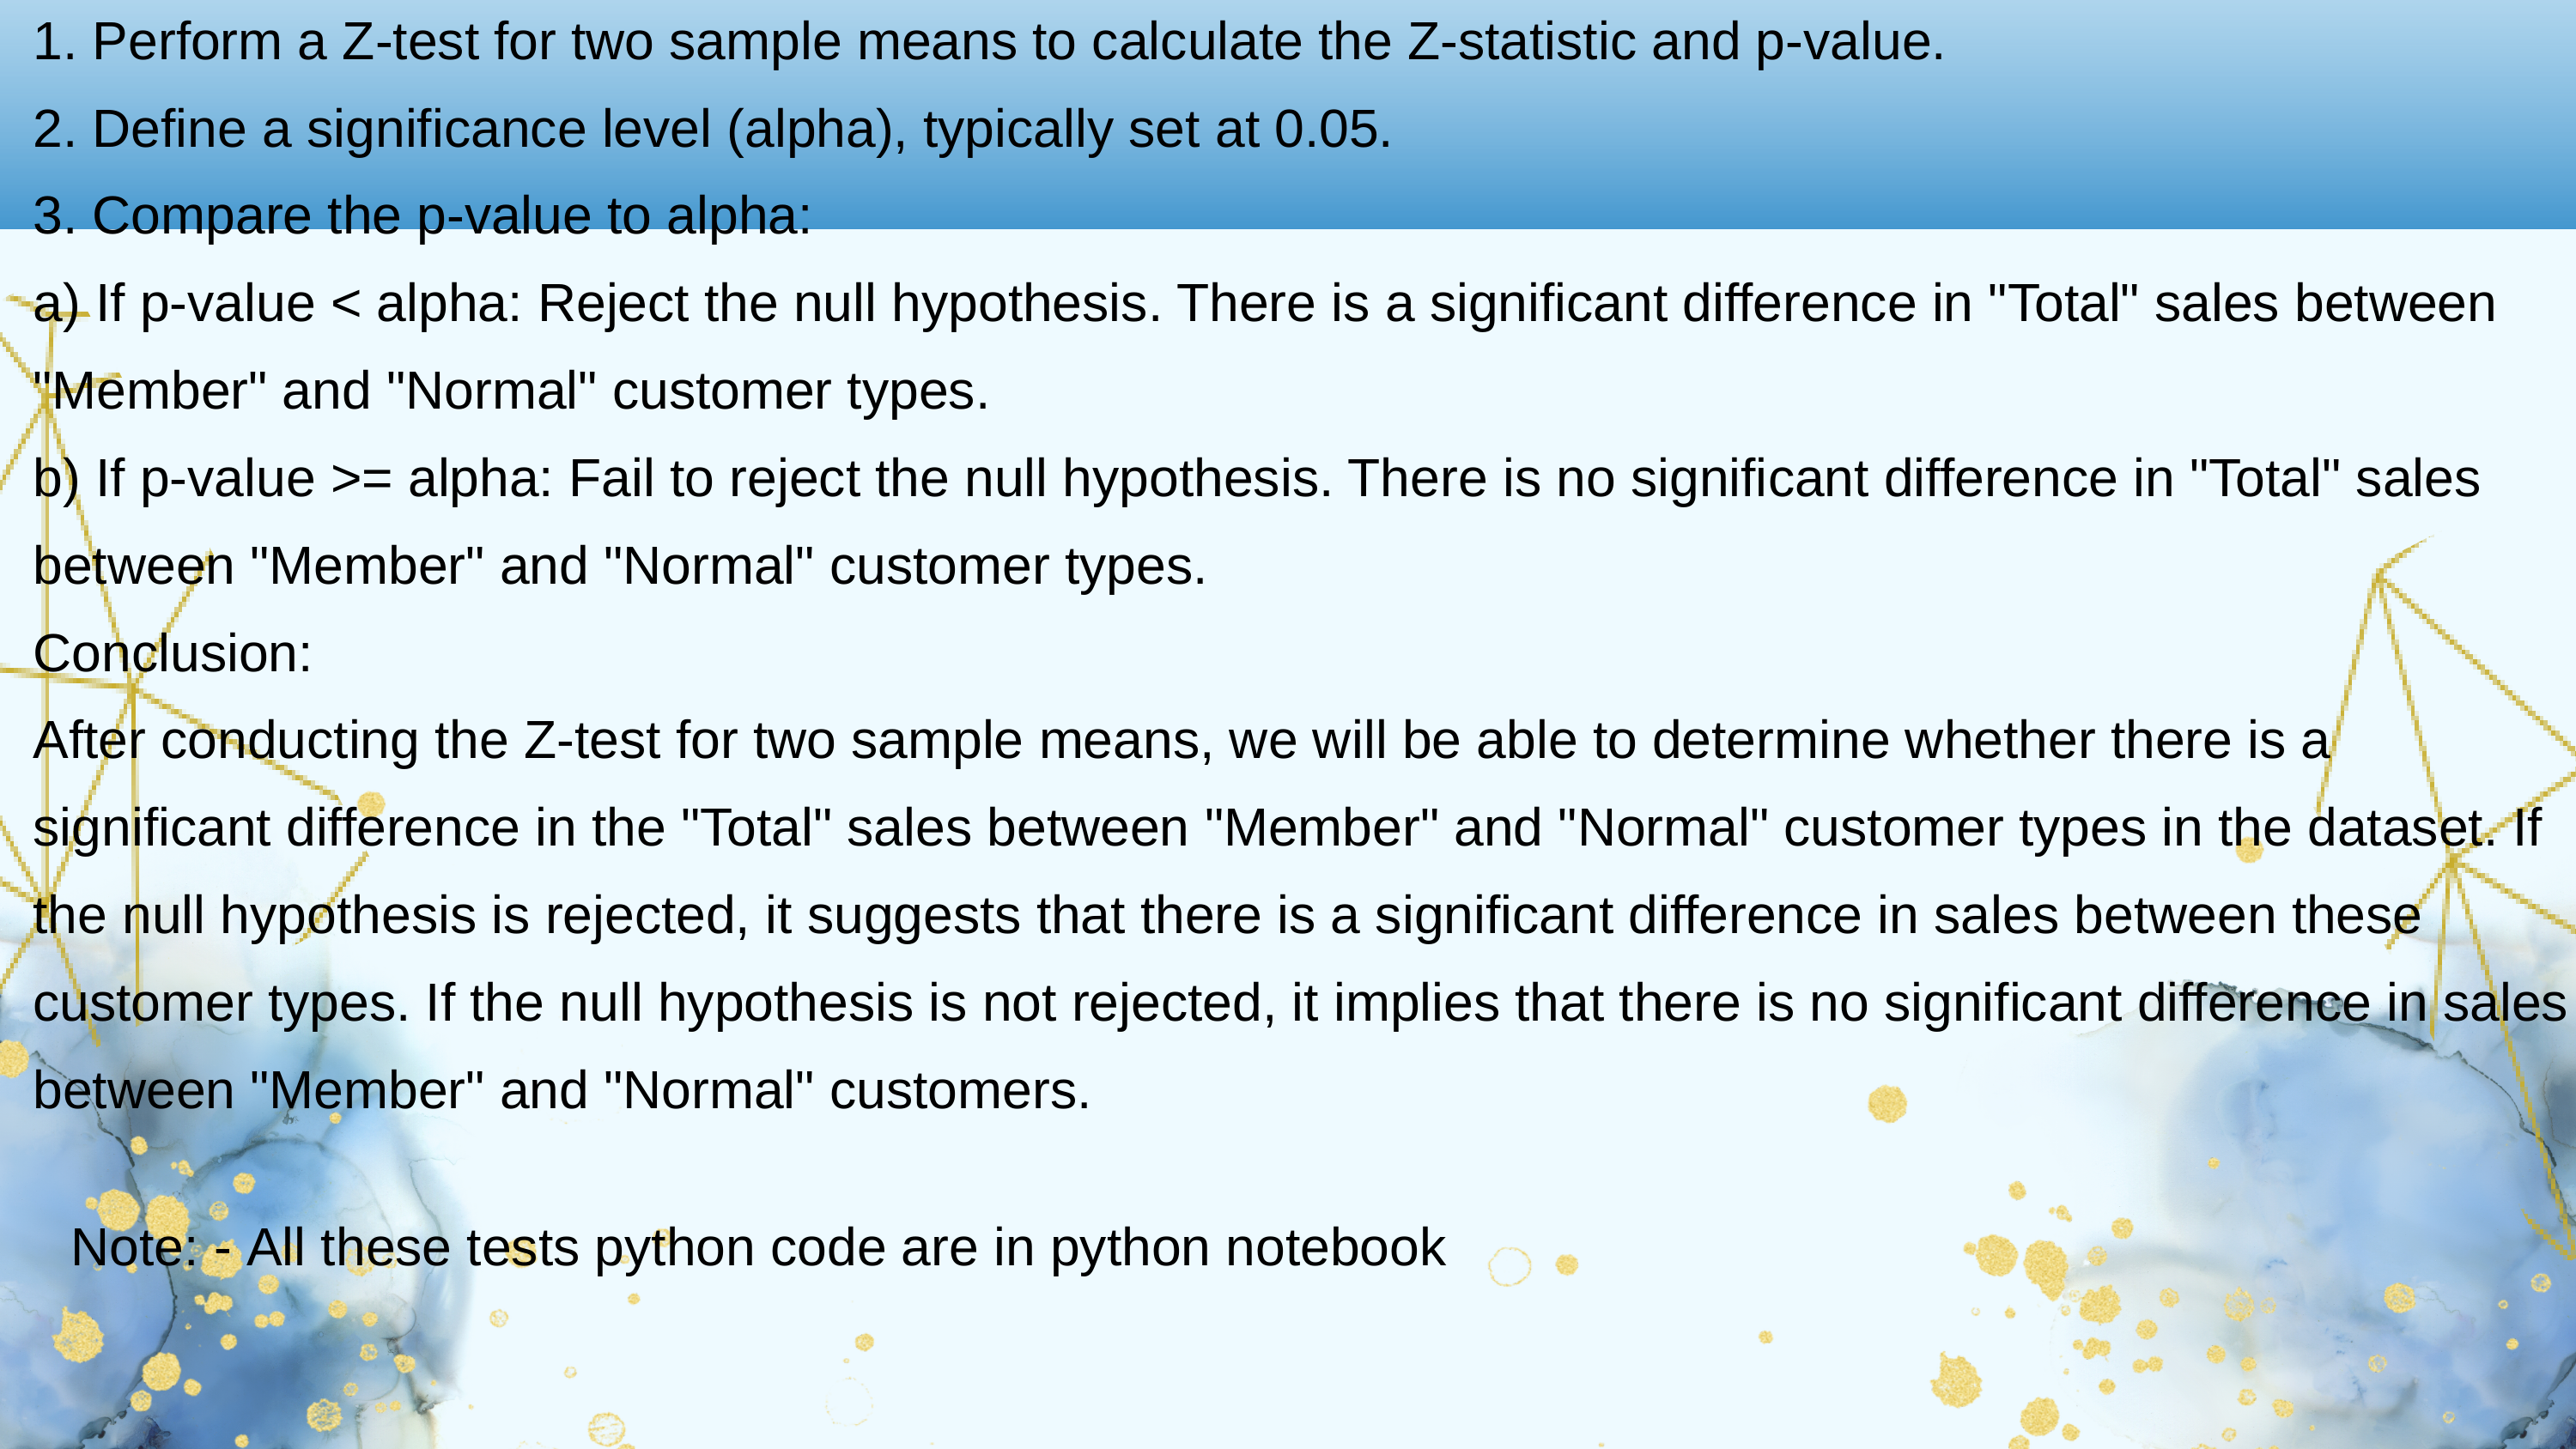

1. Perform a Z-test for two sample means to calculate the Z-statistic and p-value.
2. Define a significance level (alpha), typically set at 0.05.
3. Compare the p-value to alpha:
a) If p-value < alpha: Reject the null hypothesis. There is a significant difference in "Total" sales between "Member" and "Normal" customer types.
b) If p-value >= alpha: Fail to reject the null hypothesis. There is no significant difference in "Total" sales between "Member" and "Normal" customer types.
Conclusion:
After conducting the Z-test for two sample means, we will be able to determine whether there is a significant difference in the "Total" sales between "Member" and "Normal" customer types in the dataset. If the null hypothesis is rejected, it suggests that there is a significant difference in sales between these customer types. If the null hypothesis is not rejected, it implies that there is no significant difference in sales between "Member" and "Normal" customers.

Note: - All these tests python code are in python notebook